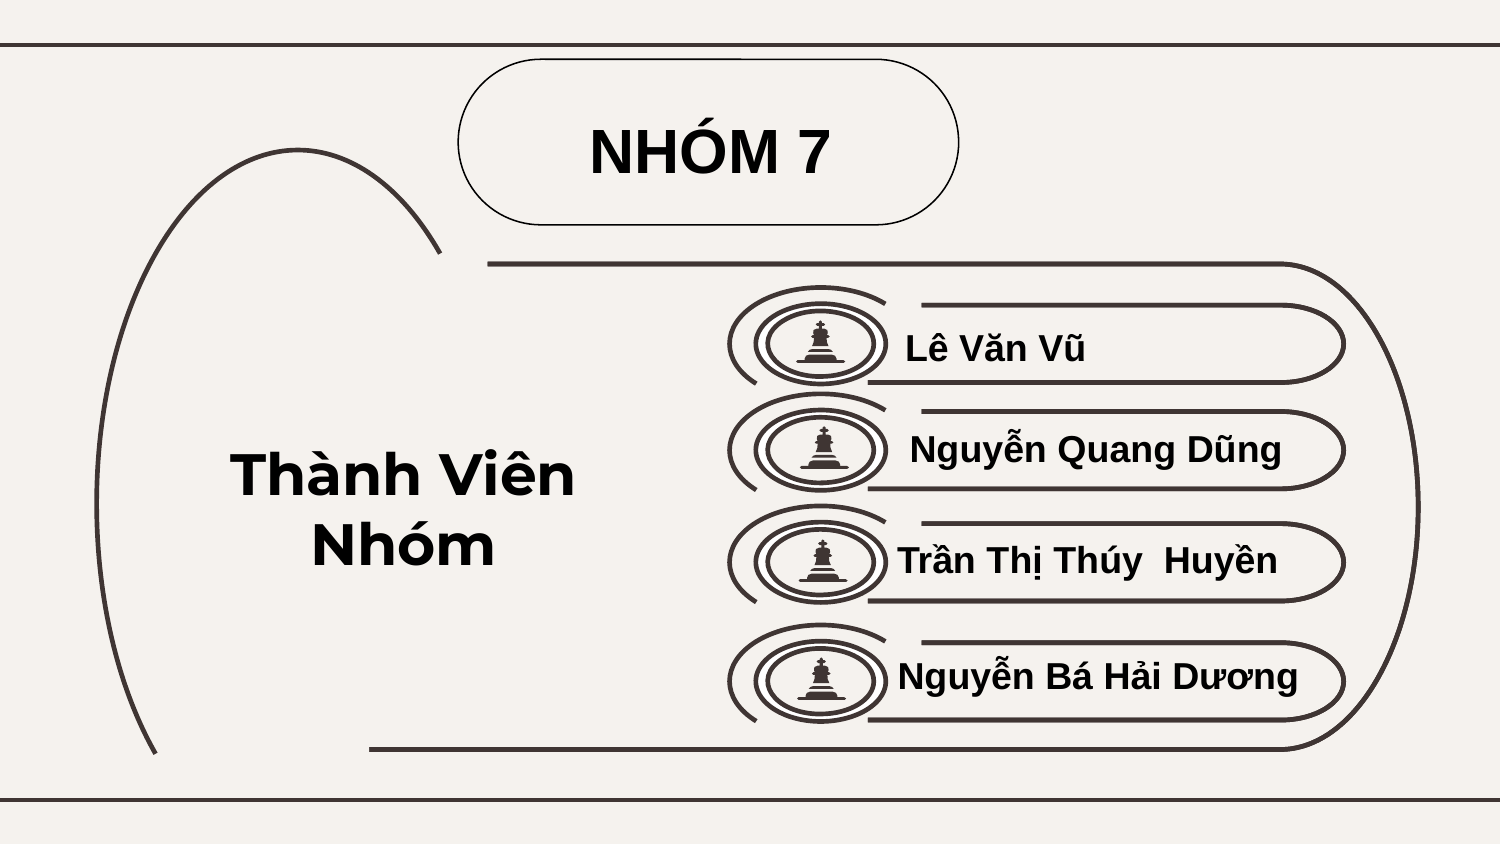

# NHÓM 7

Lê Văn Vũ

Nguyễn Quang Dũng
Thành Viên Nhóm

Trần Thị Thúy  Huyền

Nguyễn Bá Hải Dương